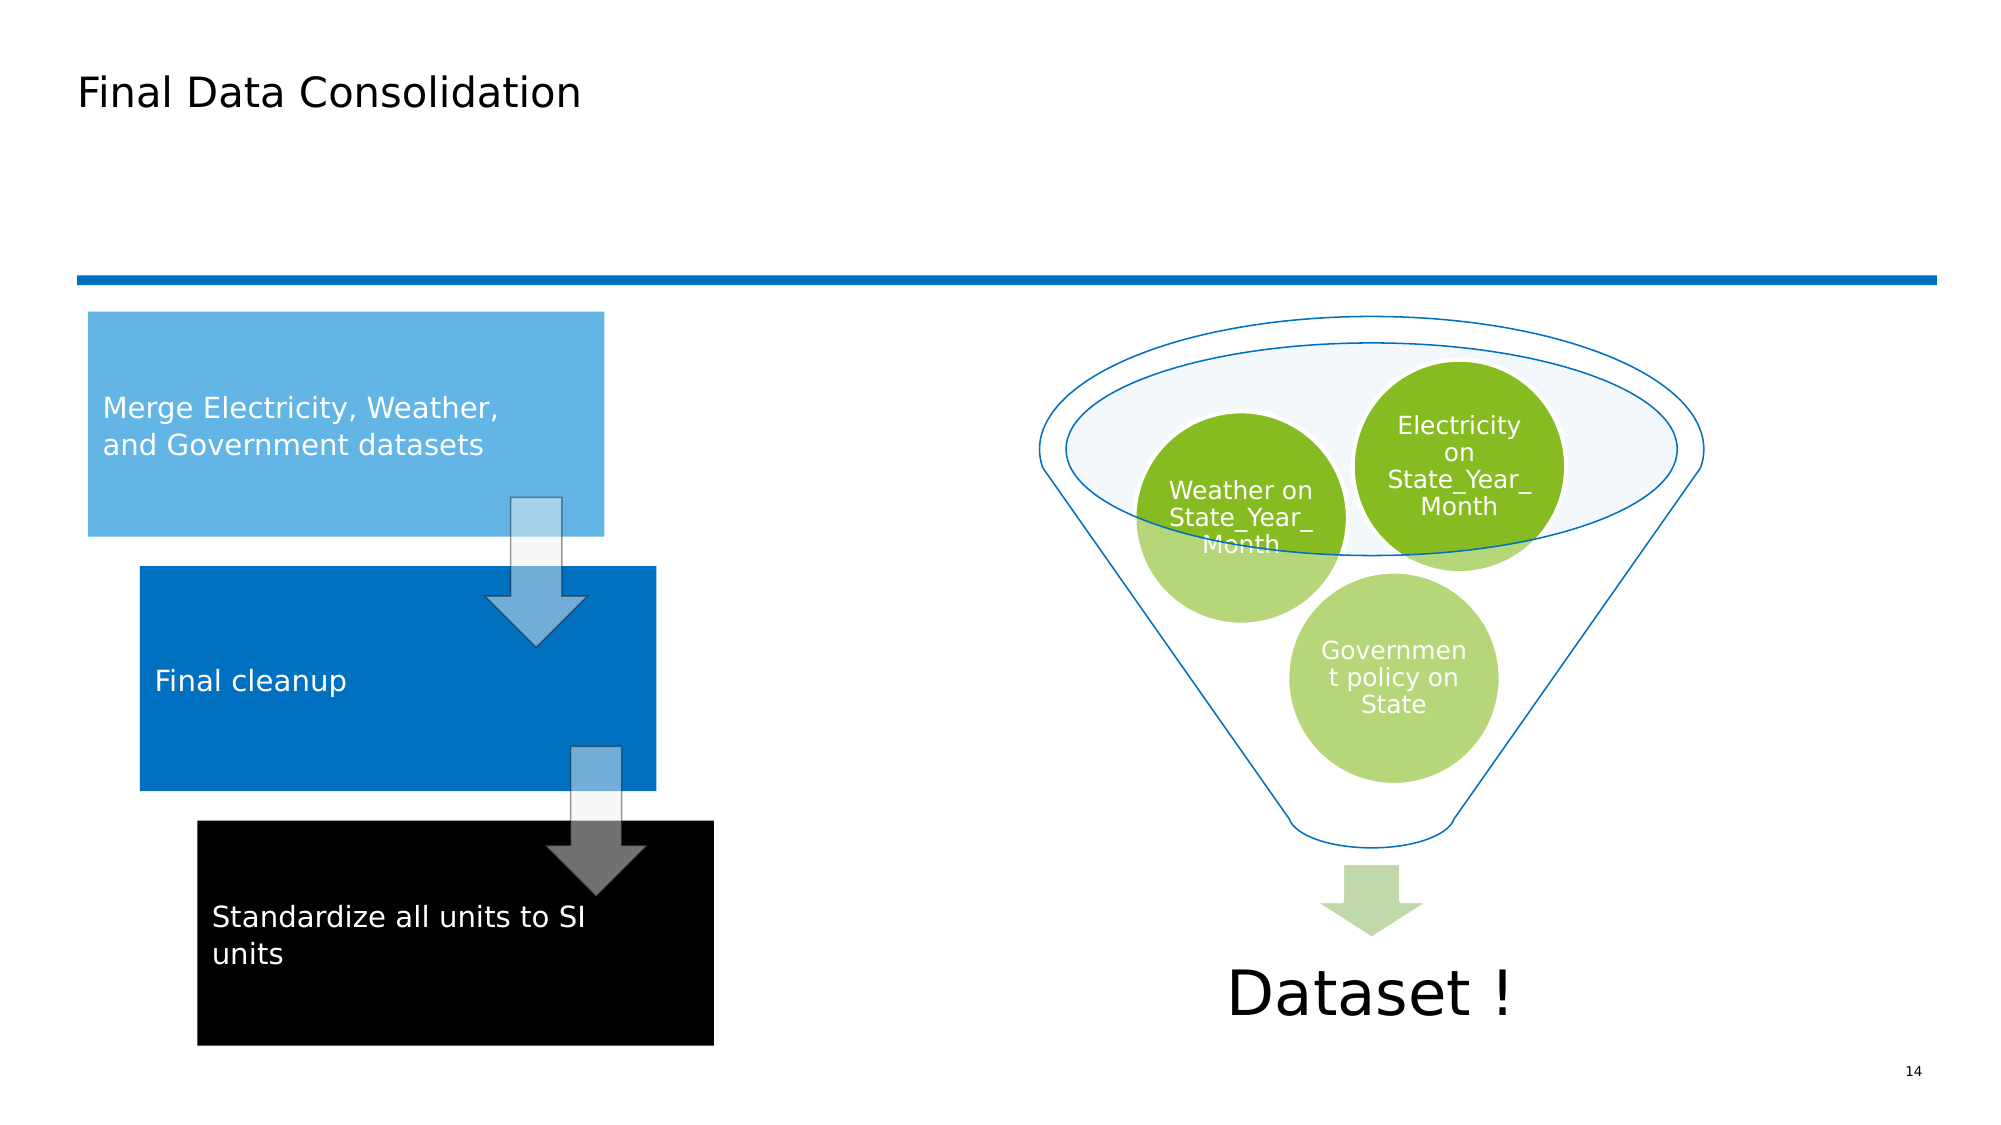

# Final Data Consolidation

Merge Electricity, Weather, and Government datasets

Final cleanup

Standardize all units to SI units

Electricity on State_Year_Month

Weather on State_Year_Month

Government policy on State

Dataset !